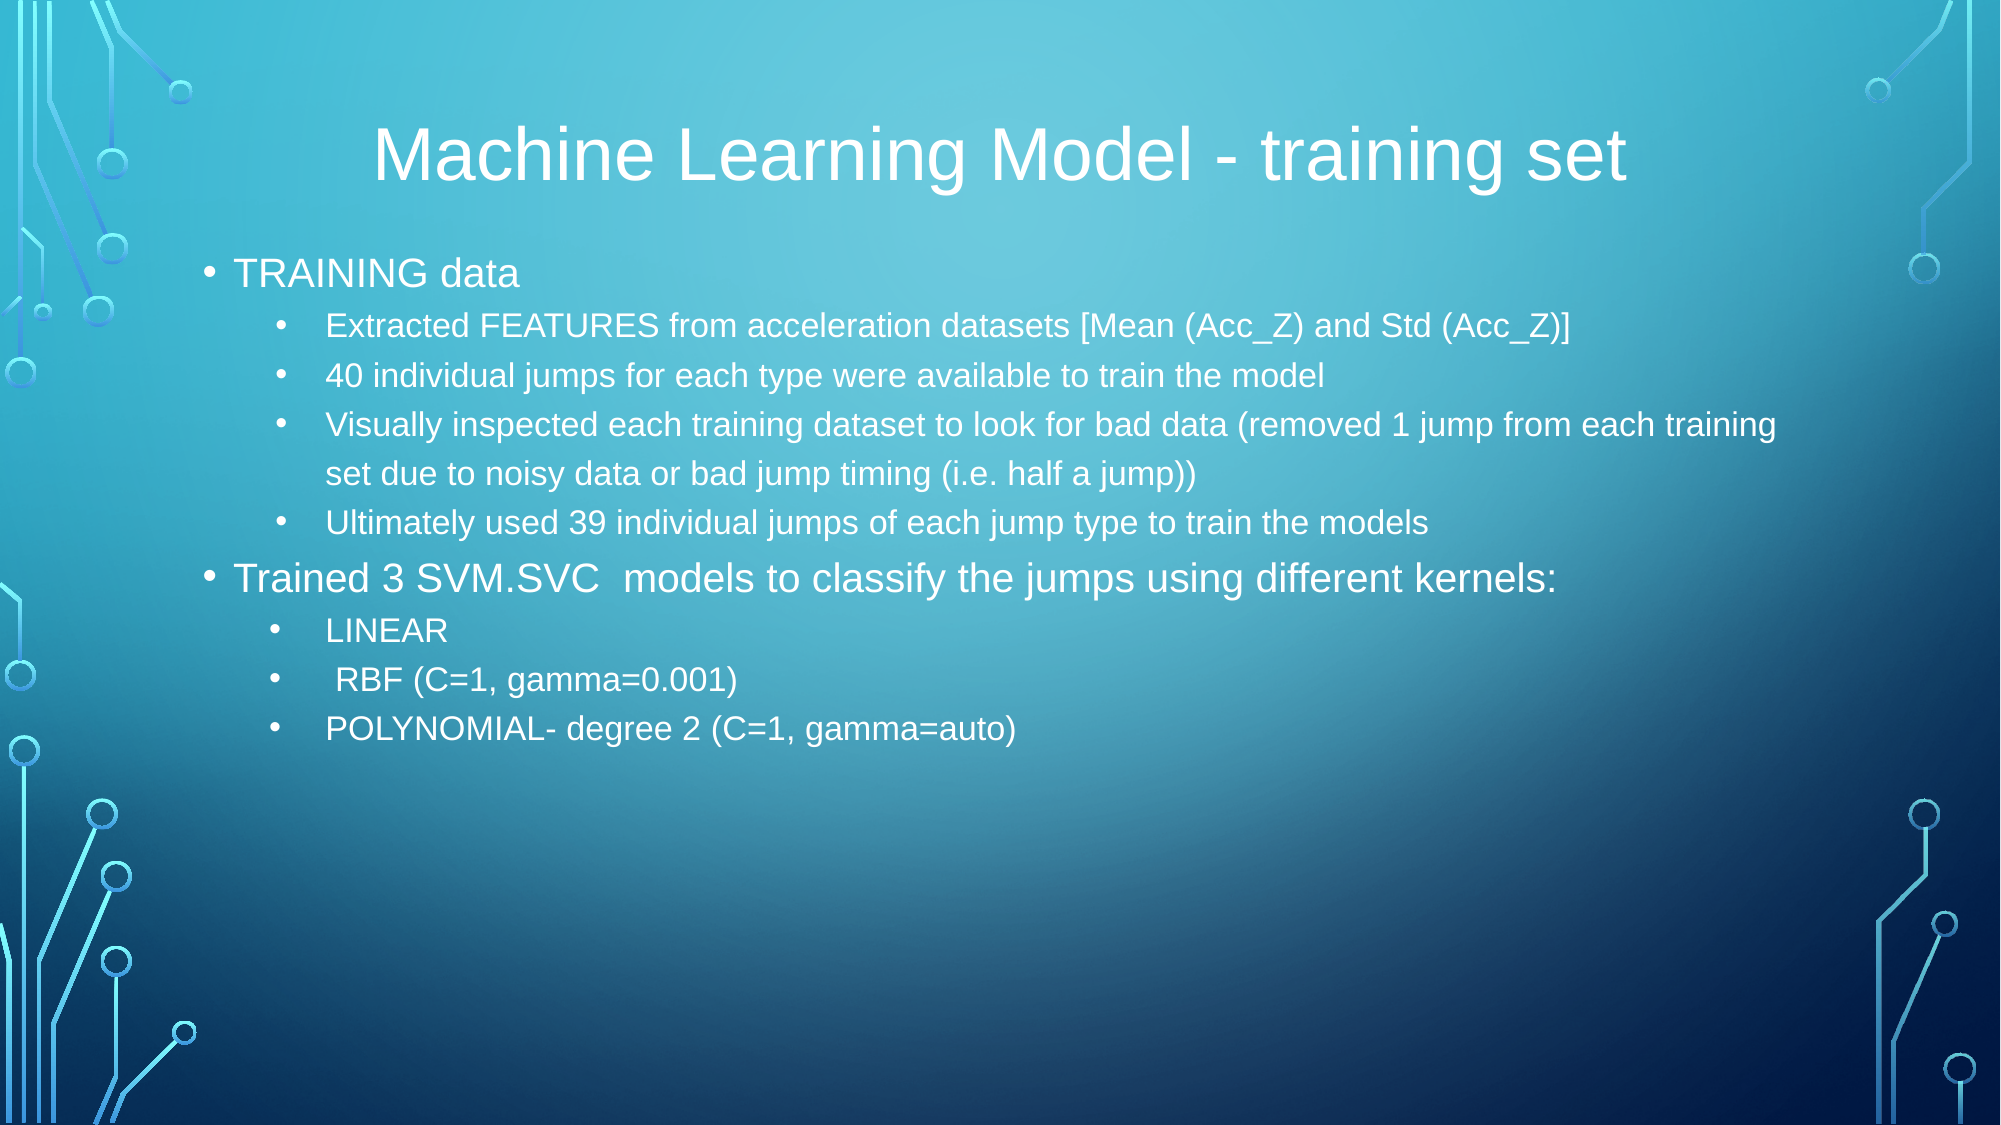

# Machine Learning Model - training set

TRAINING data
Extracted FEATURES from acceleration datasets [Mean (Acc_Z) and Std (Acc_Z)]
40 individual jumps for each type were available to train the model
Visually inspected each training dataset to look for bad data (removed 1 jump from each training set due to noisy data or bad jump timing (i.e. half a jump))
Ultimately used 39 individual jumps of each jump type to train the models
Trained 3 SVM.SVC  models to classify the jumps using different kernels:
LINEAR
 RBF (C=1, gamma=0.001)
POLYNOMIAL- degree 2 (C=1, gamma=auto)